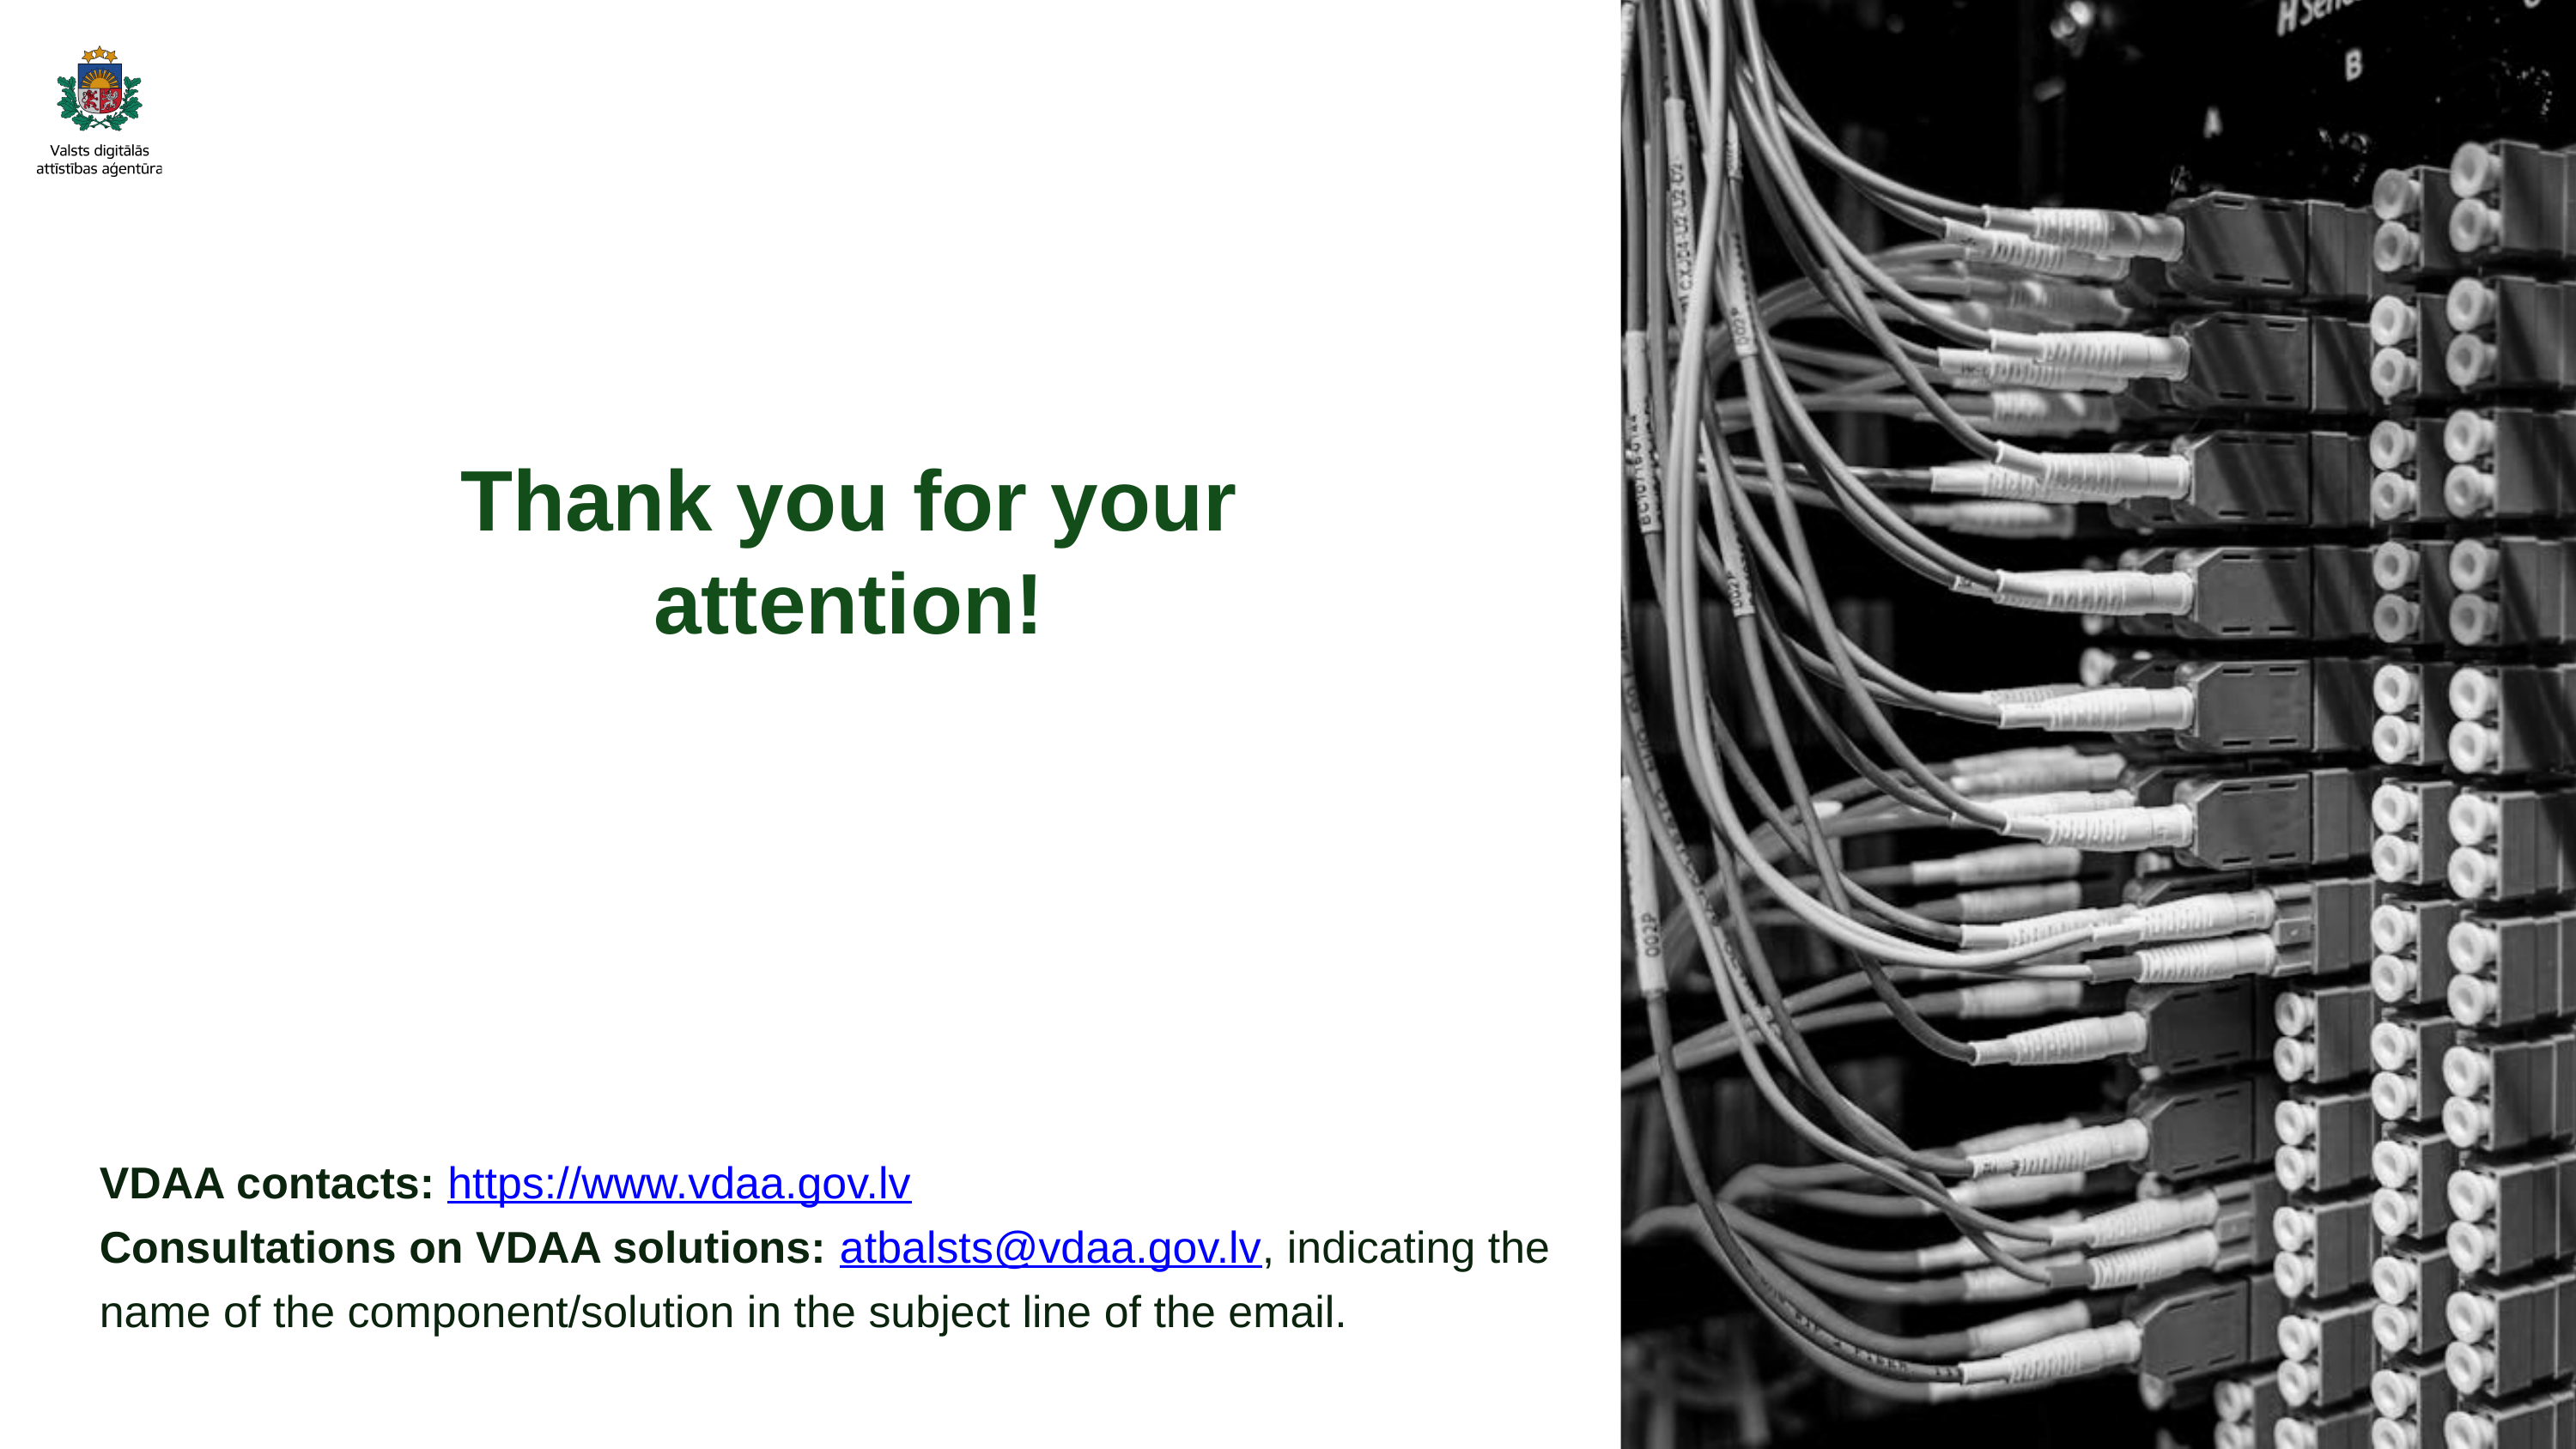

Thank you for your attention!
VDAA contacts: https://www.vdaa.gov.lv
Consultations on VDAA solutions: atbalsts@vdaa.gov.lv, indicating the name of the component/solution in the subject line of the email.